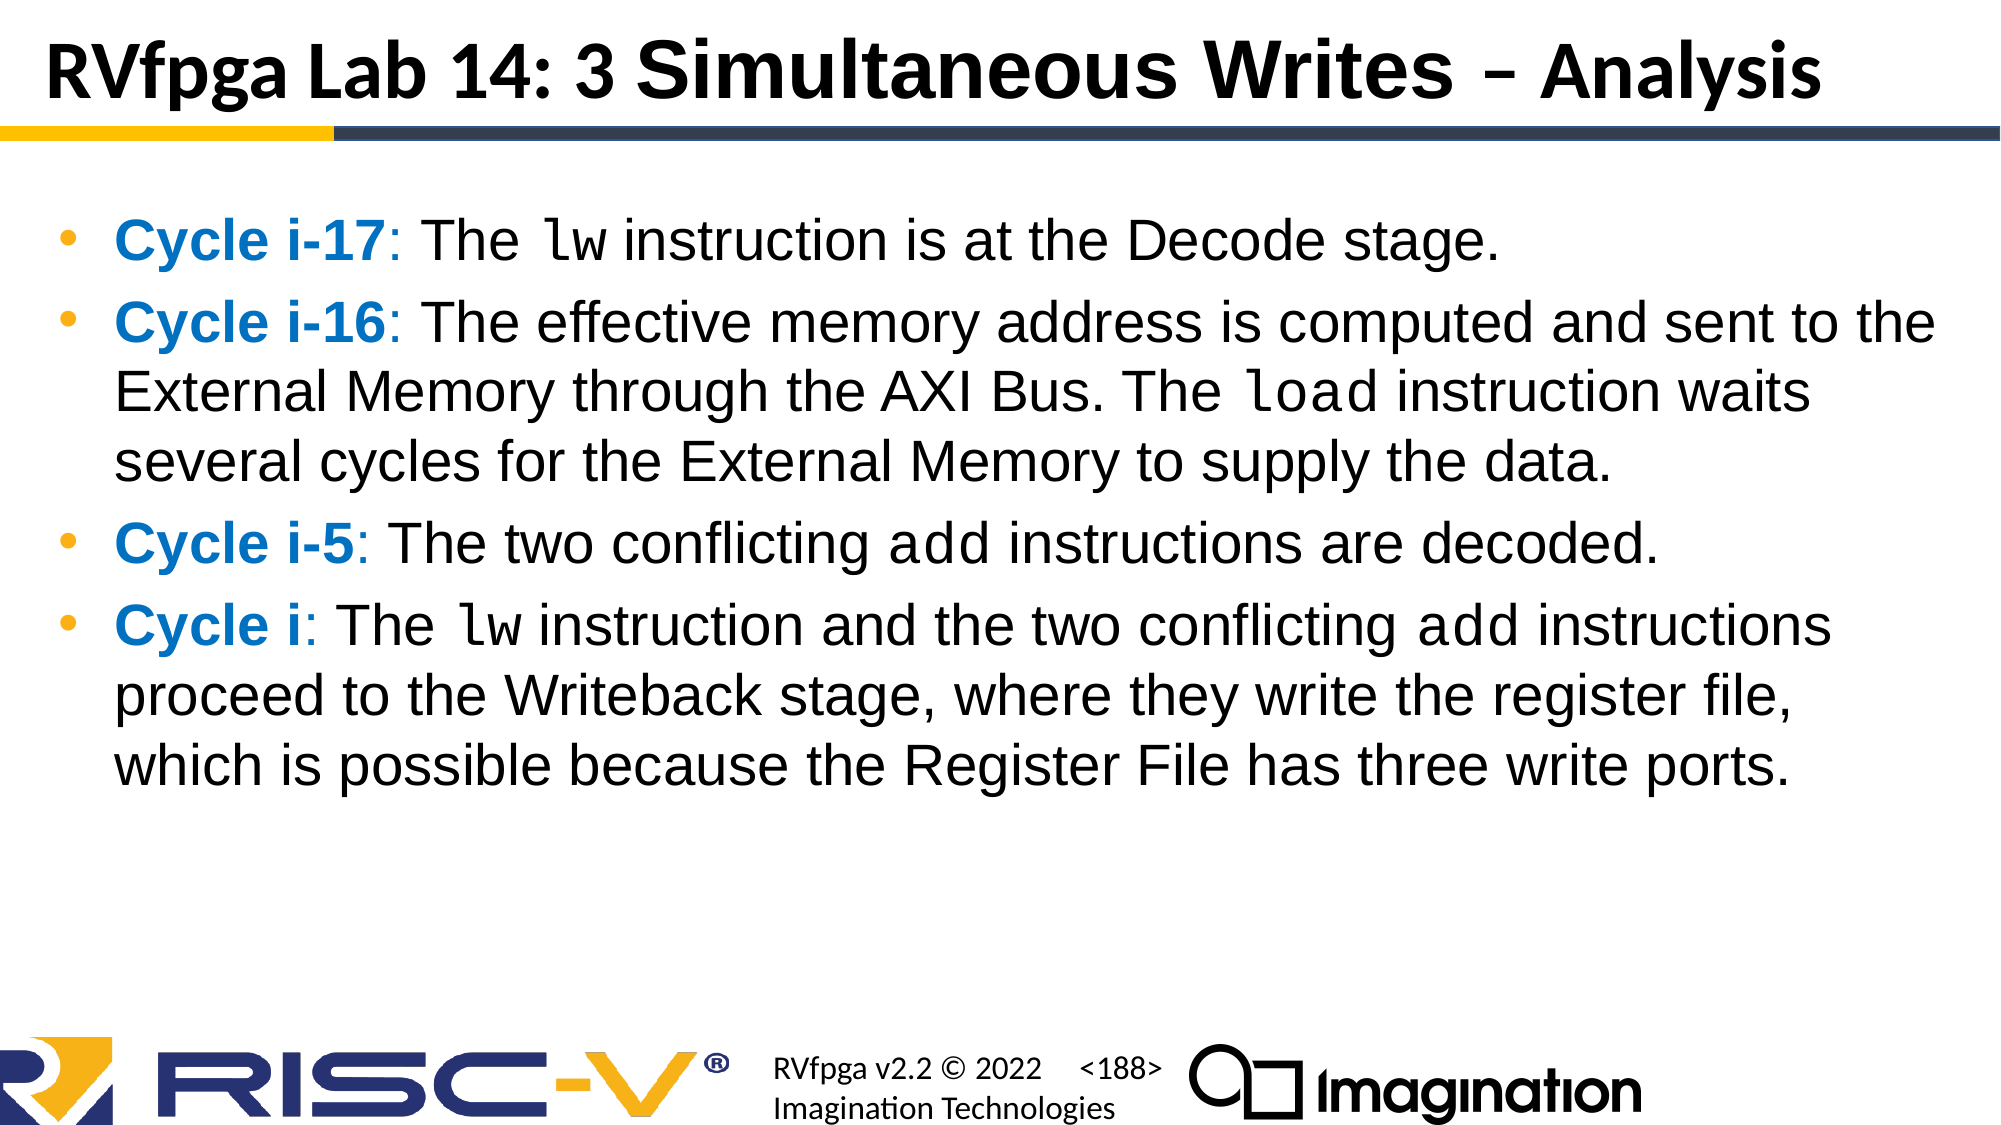

# RVfpga Lab 14: 3 Simultaneous Writes – Analysis
Cycle i-17: The lw instruction is at the Decode stage.
Cycle i-16: The effective memory address is computed and sent to the External Memory through the AXI Bus. The load instruction waits several cycles for the External Memory to supply the data.
Cycle i-5: The two conflicting add instructions are decoded.
Cycle i: The lw instruction and the two conflicting add instructions proceed to the Writeback stage, where they write the register file, which is possible because the Register File has three write ports.